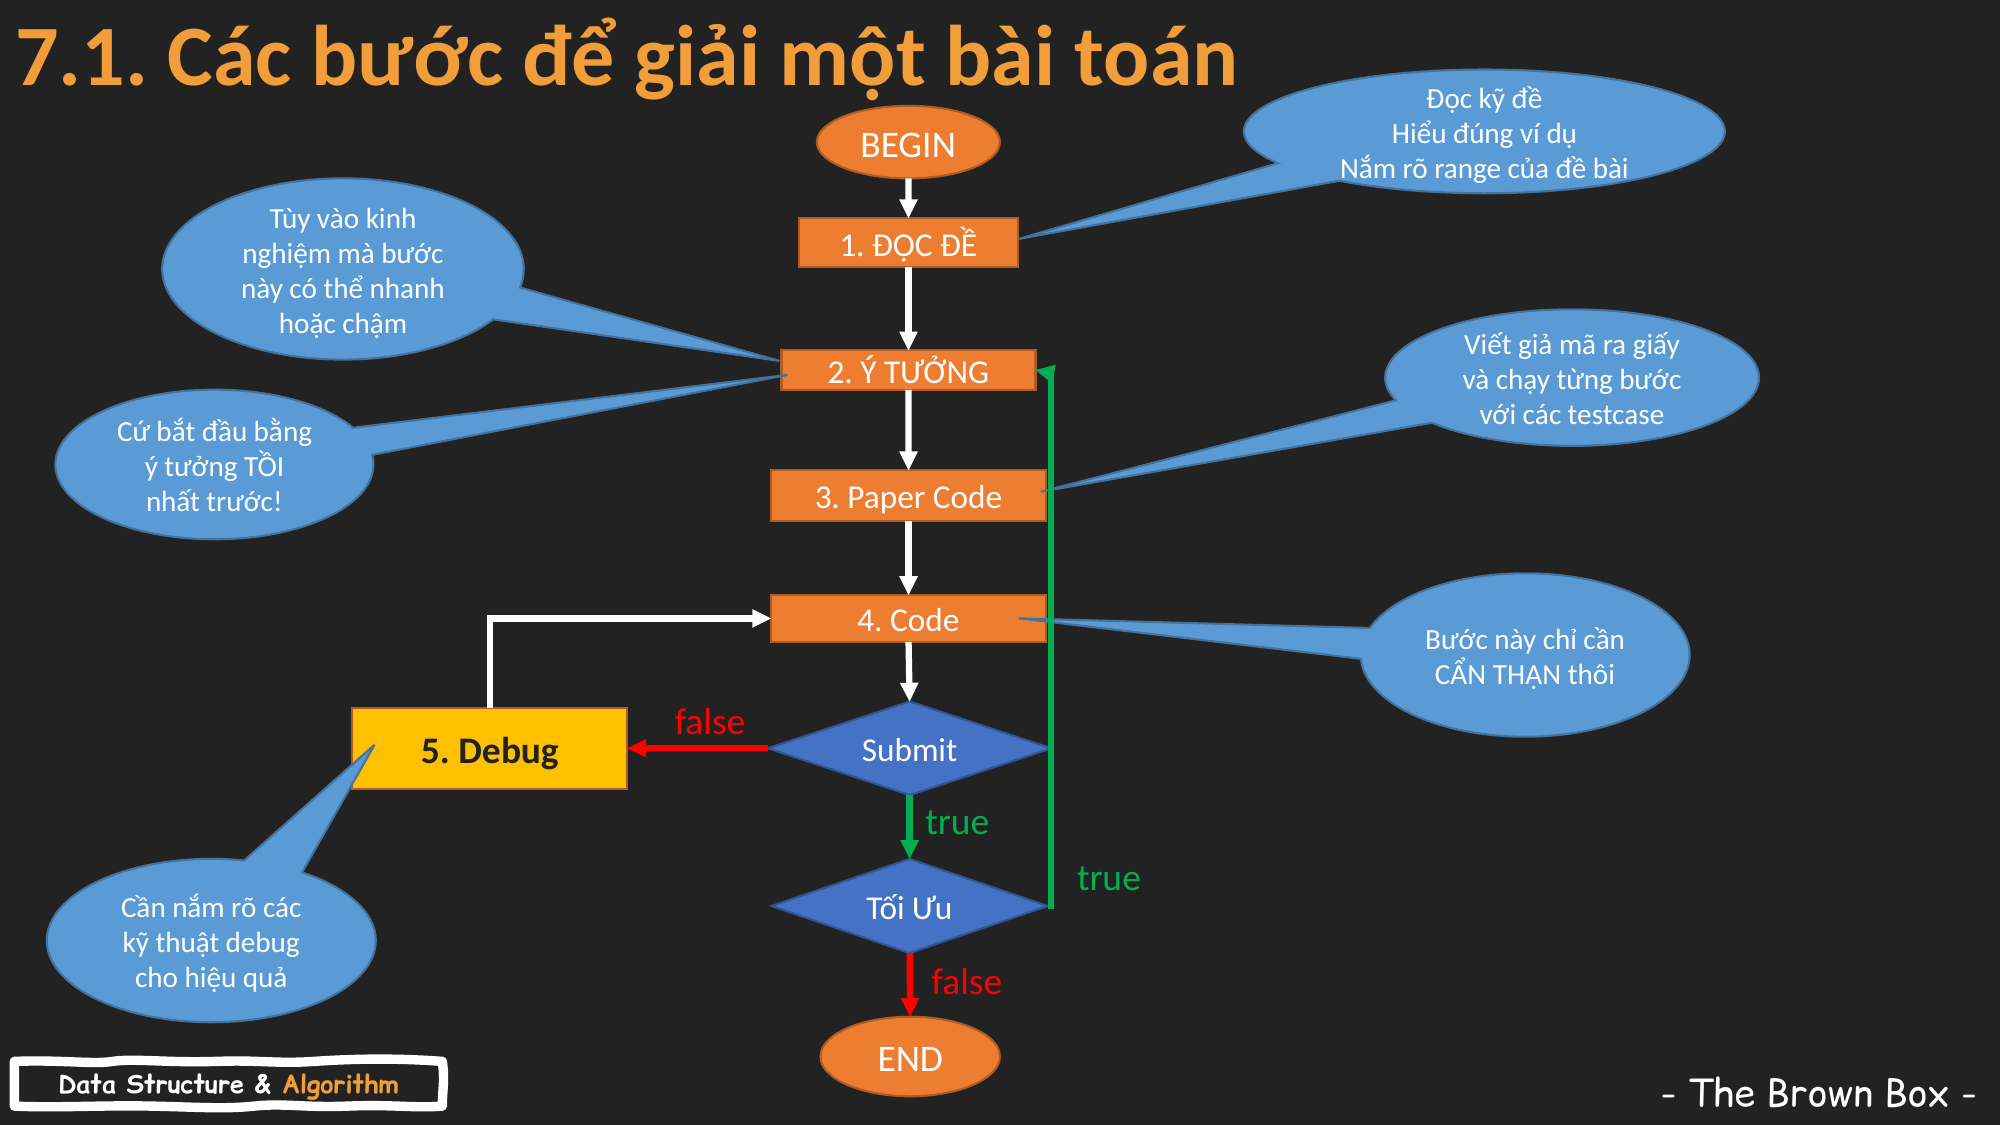

# 7.1. Các bước để giải một bài toán
Đọc kỹ đề
Hiểu đúng ví dụ
Nắm rõ range của đề bài
BEGIN
Tùy vào kinh nghiệm mà bước này có thể nhanh hoặc chậm
1. ĐỌC ĐỀ
Viết giả mã ra giấy và chạy từng bước với các testcase
2. Ý TƯỞNG
Cứ bắt đầu bằng ý tưởng TỒI nhất trước!
3. Paper Code
Bước này chỉ cần CẨN THẬN thôi
4. Code
false
Submit
5. Debug
true
true
Cần nắm rõ các kỹ thuật debug cho hiệu quả
Tối Ưu
false
END
Data Structure & Algorithm
- The Brown Box -